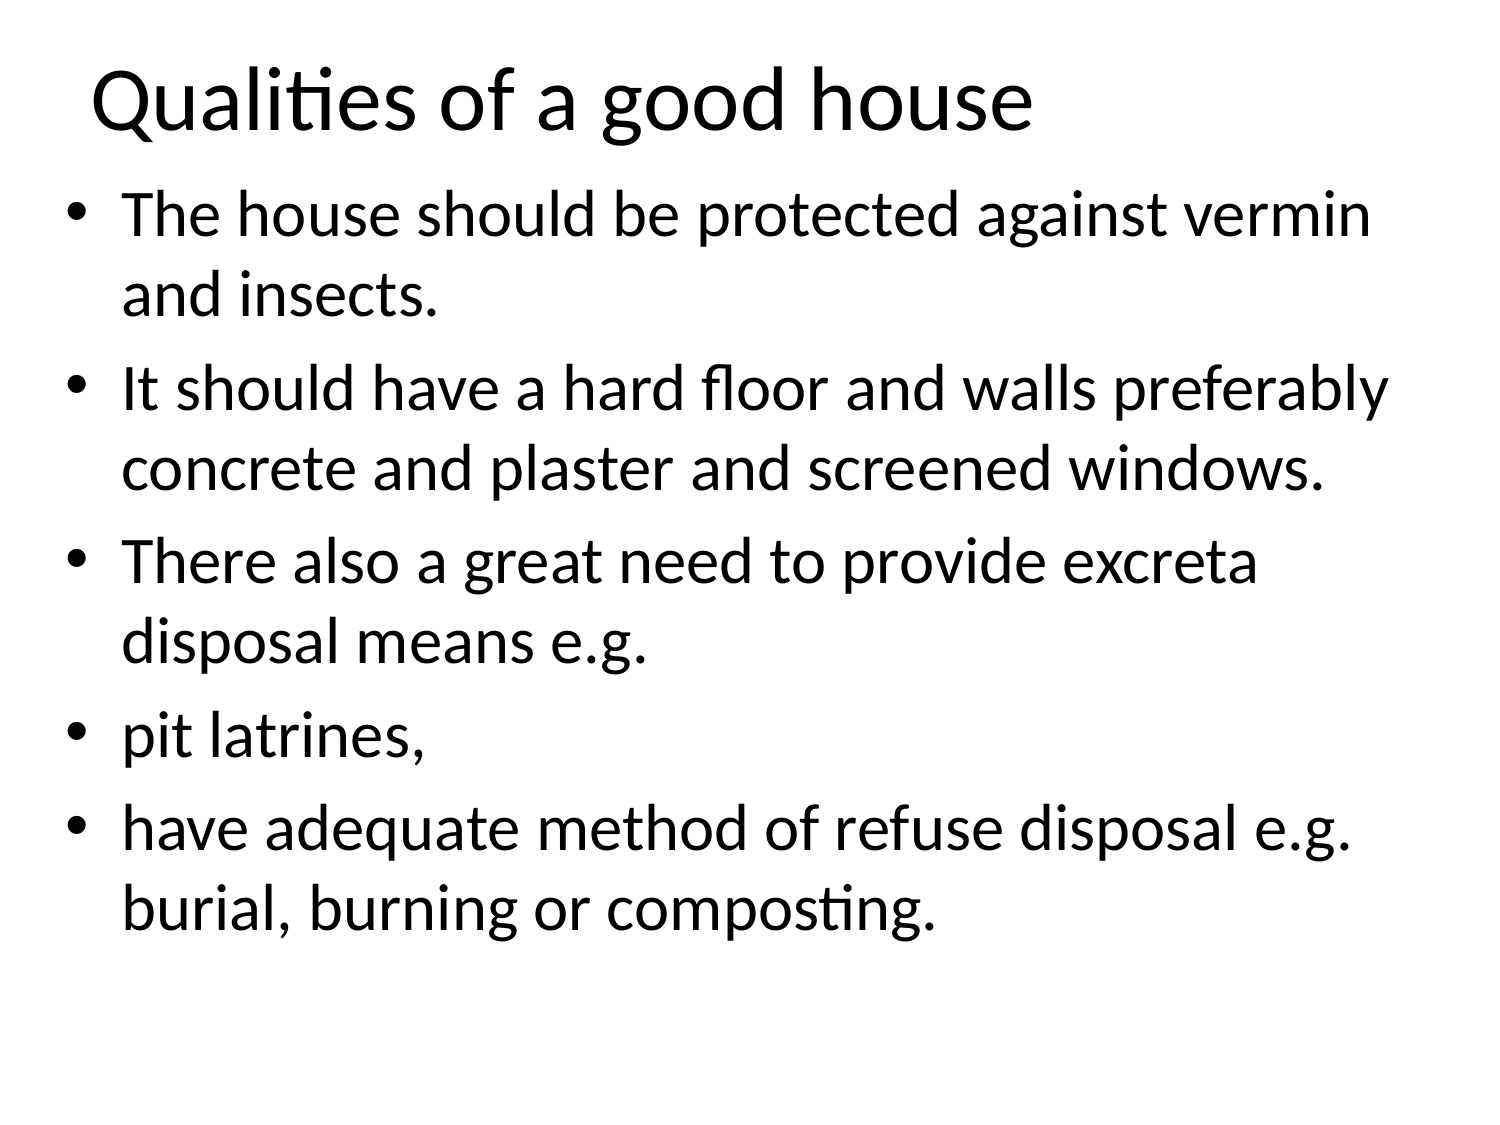

# Qualities of a good house
The house should be protected against vermin and insects.
It should have a hard floor and walls preferably concrete and plaster and screened windows.
There also a great need to provide excreta disposal means e.g.
pit latrines,
have adequate method of refuse disposal e.g. burial, burning or composting.